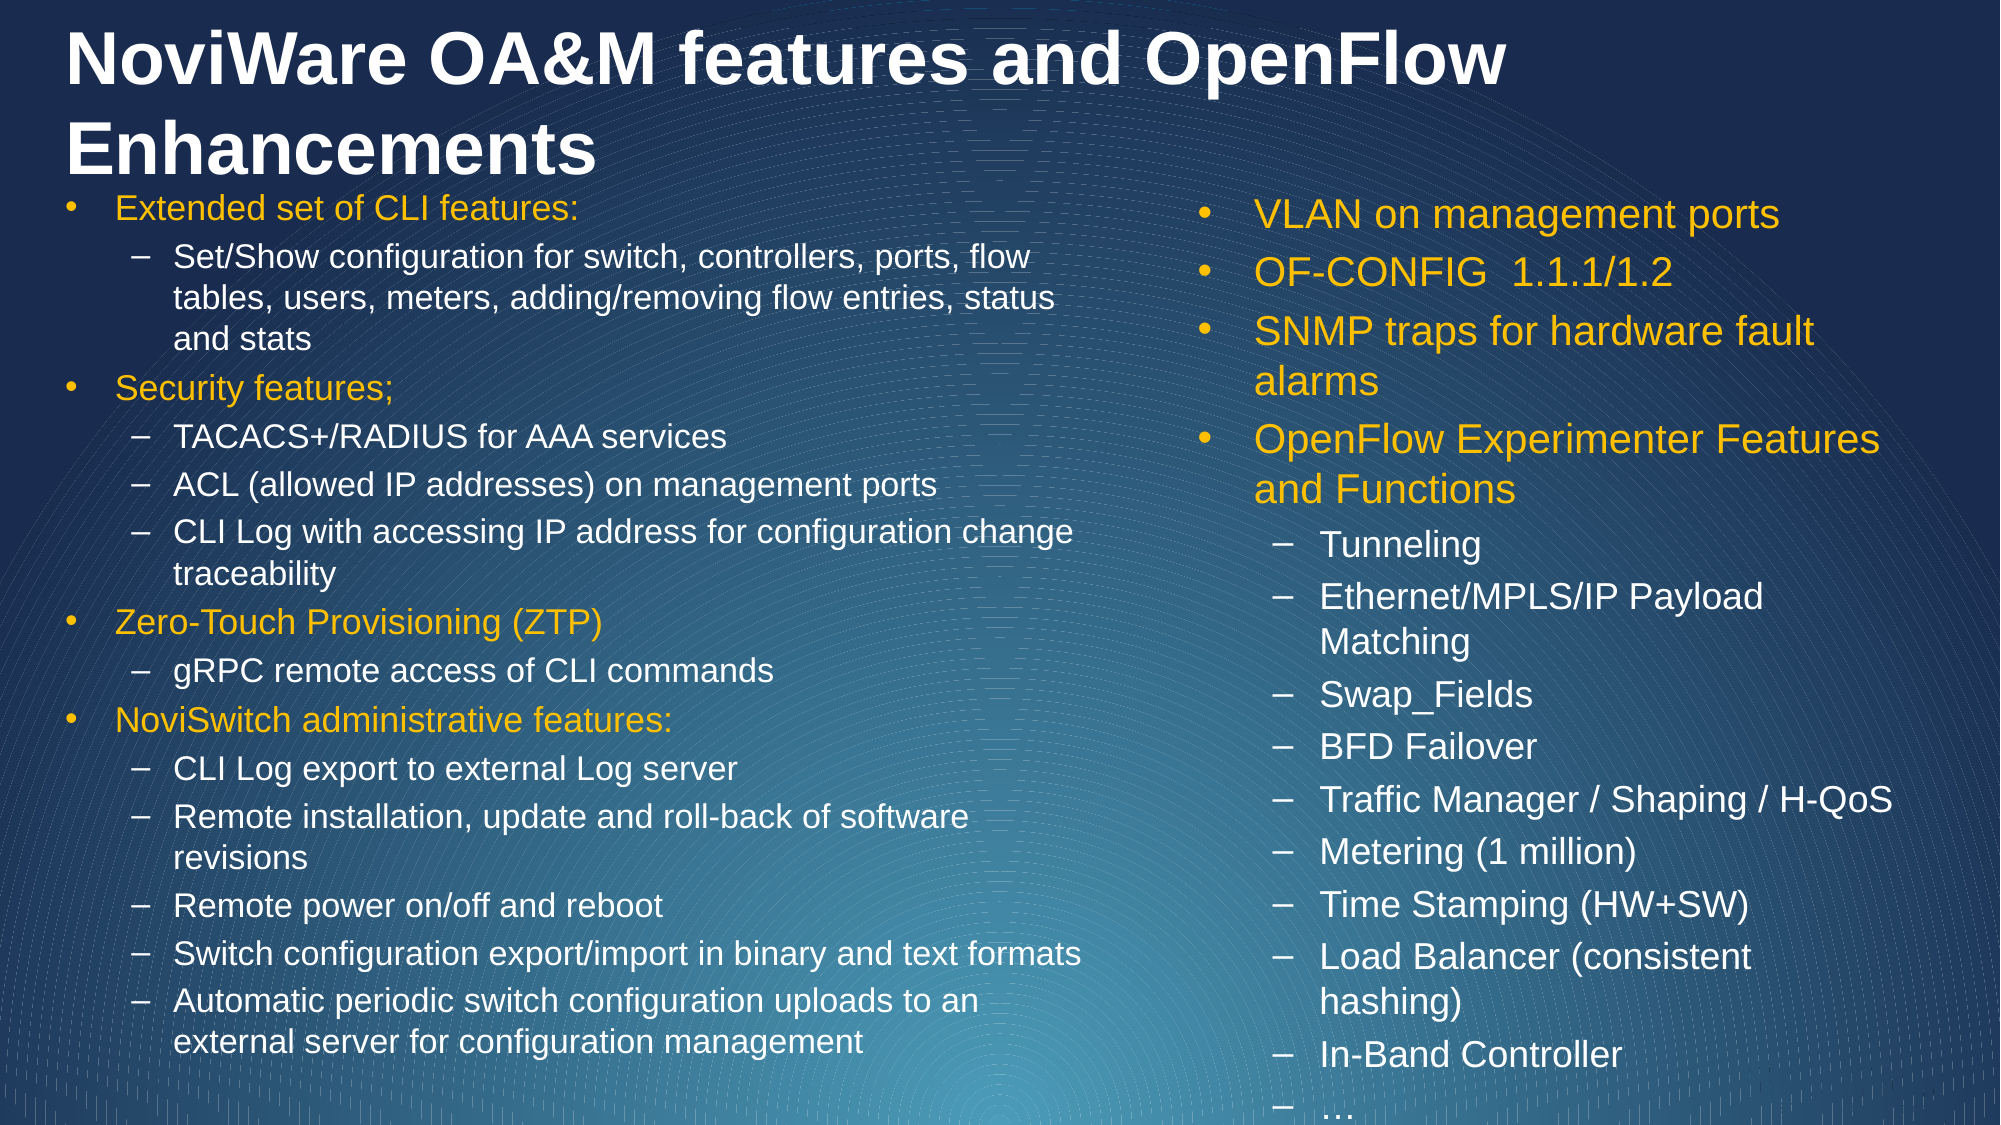

# NoviWare OA&M features and OpenFlow Enhancements
Extended set of CLI features:
Set/Show configuration for switch, controllers, ports, flow tables, users, meters, adding/removing flow entries, status and stats
Security features;
TACACS+/RADIUS for AAA services
ACL (allowed IP addresses) on management ports
CLI Log with accessing IP address for configuration change traceability
Zero-Touch Provisioning (ZTP)
gRPC remote access of CLI commands
NoviSwitch administrative features:
CLI Log export to external Log server
Remote installation, update and roll-back of software revisions
Remote power on/off and reboot
Switch configuration export/import in binary and text formats
Automatic periodic switch configuration uploads to an external server for configuration management
VLAN on management ports
OF-CONFIG  1.1.1/1.2
SNMP traps for hardware fault alarms
OpenFlow Experimenter Features and Functions
Tunneling
Ethernet/MPLS/IP Payload Matching
Swap_Fields
BFD Failover
Traffic Manager / Shaping / H-QoS
Metering (1 million)
Time Stamping (HW+SW)
Load Balancer (consistent hashing)
In-Band Controller
…